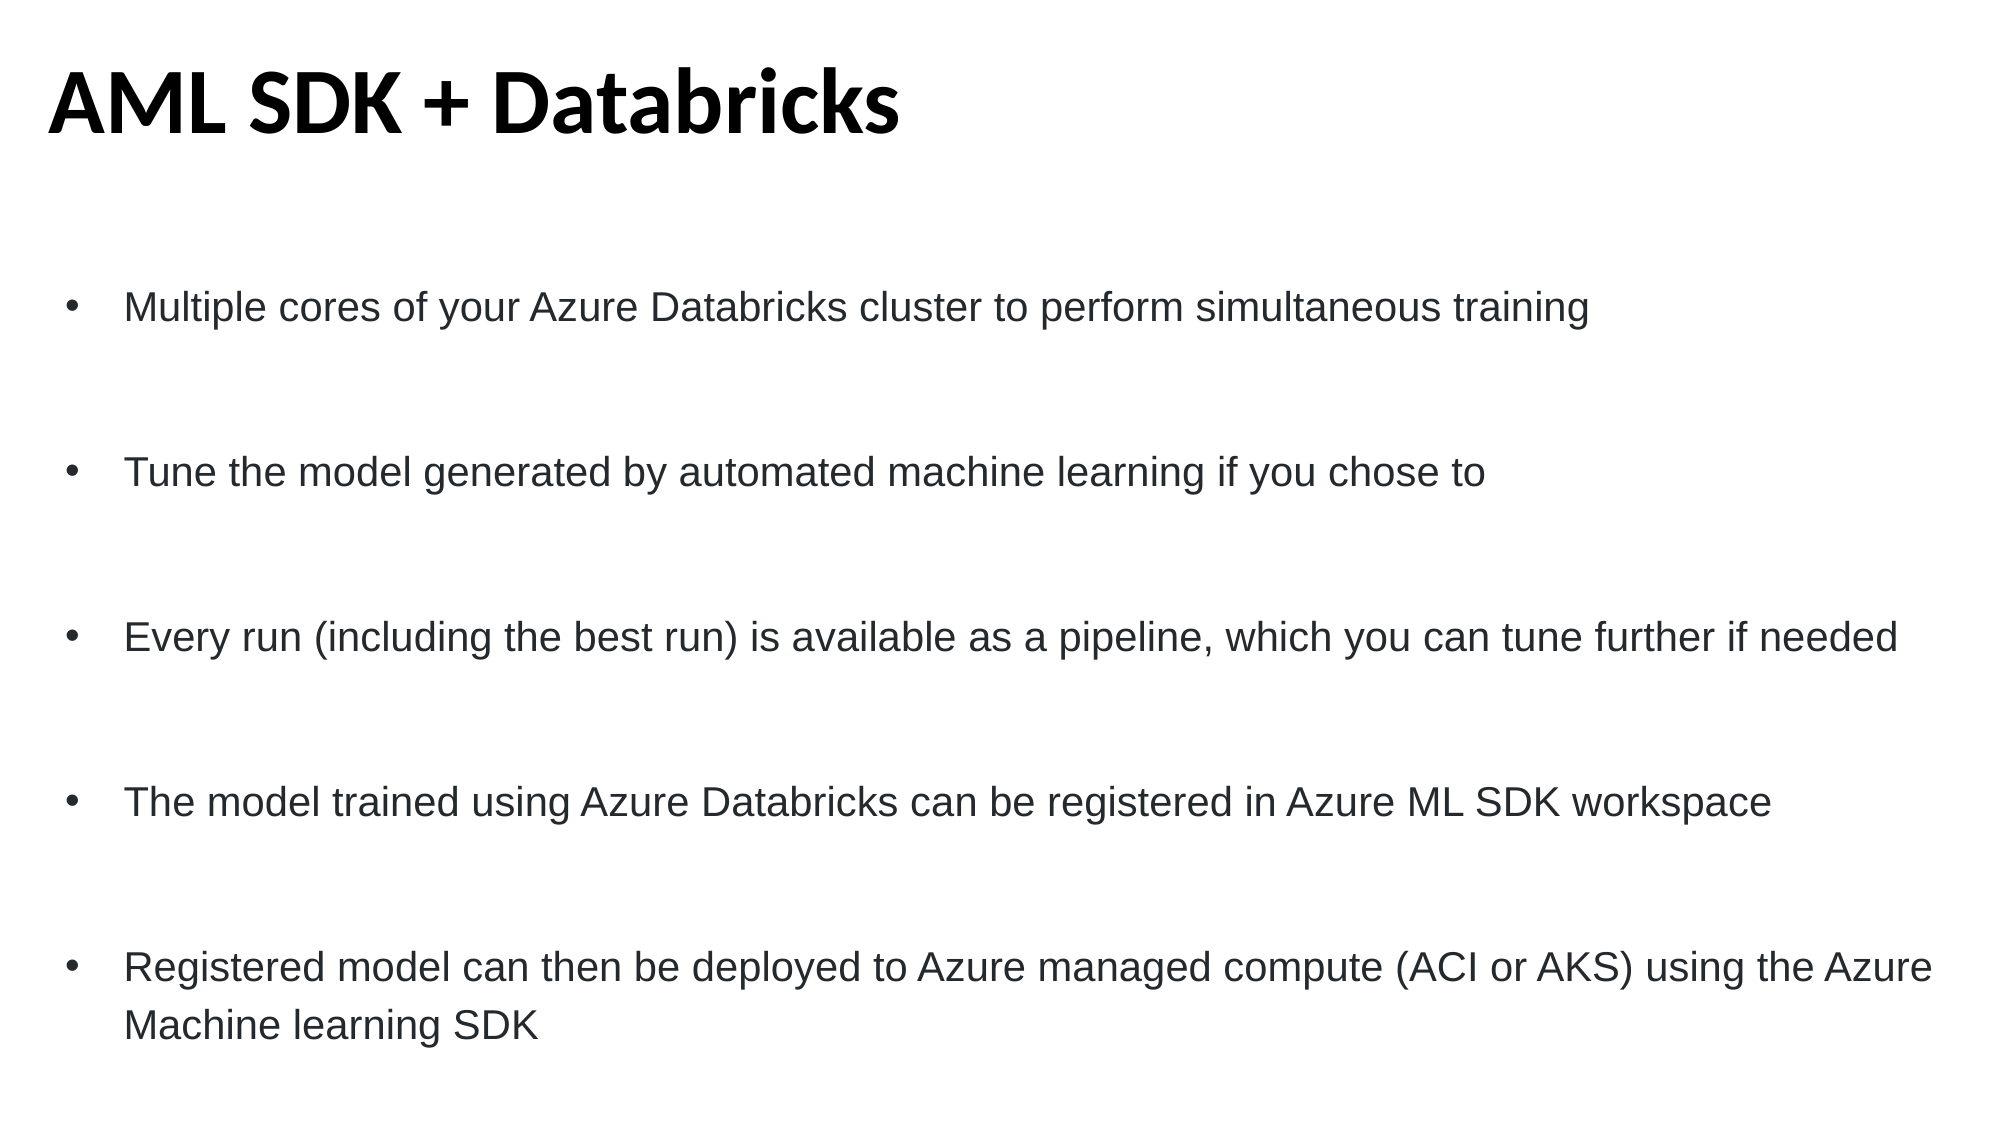

# AML SDK + Databricks
Multiple cores of your Azure Databricks cluster to perform simultaneous training

Tune the model generated by automated machine learning if you chose to

Every run (including the best run) is available as a pipeline, which you can tune further if needed

The model trained using Azure Databricks can be registered in Azure ML SDK workspace

Registered model can then be deployed to Azure managed compute (ACI or AKS) using the Azure Machine learning SDK